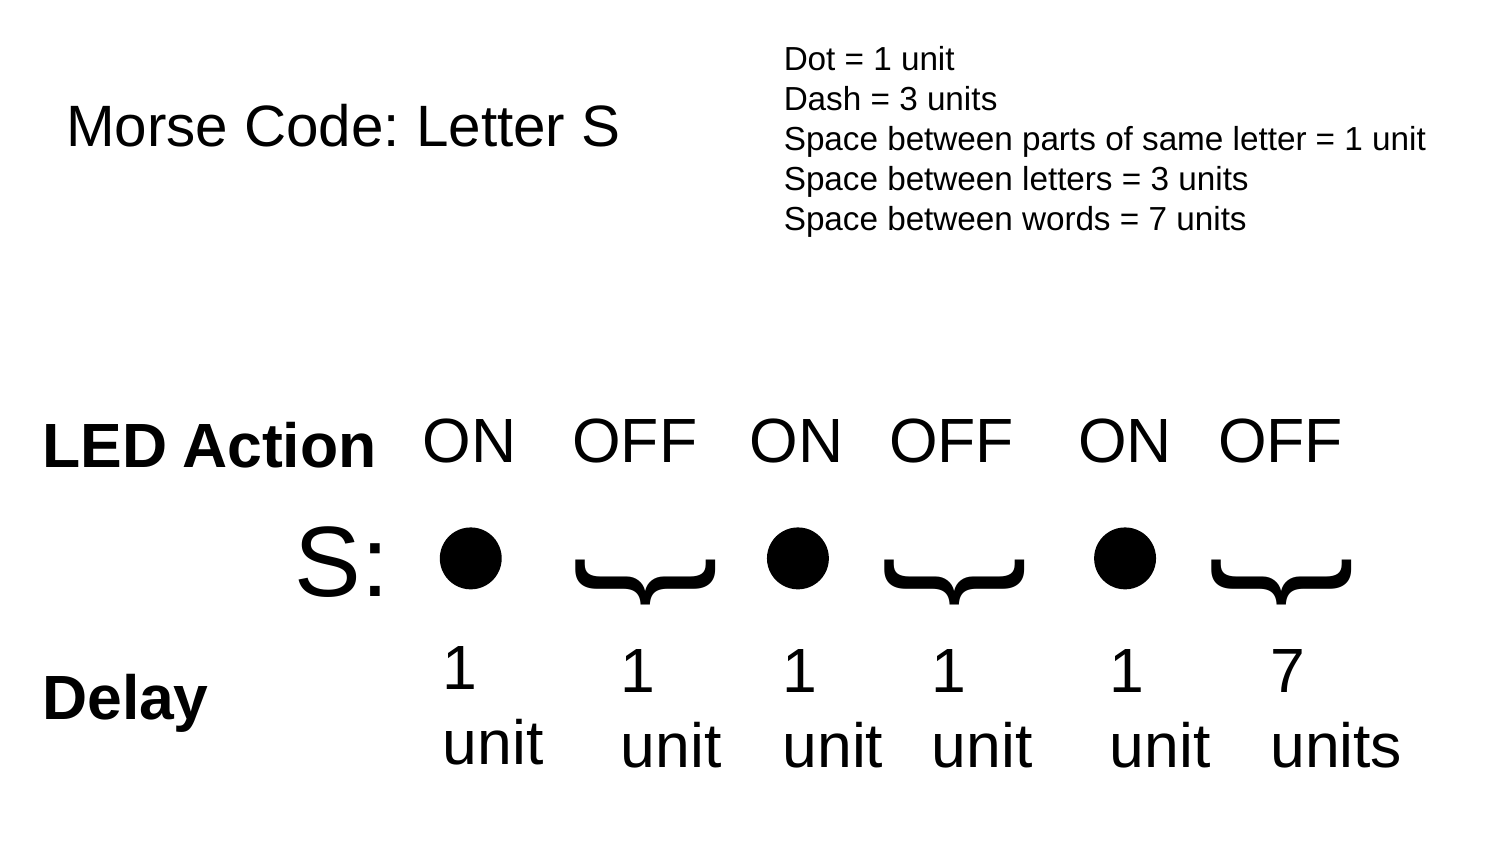

Dot = 1 unit
Dash = 3 units
Space between parts of same letter = 1 unit
Space between letters = 3 units
Space between words = 7 units
# Morse Code: Letter S
LED Action
OFF
OFF
OFF
ON
ON
ON
{
{
{
S:

Delay

1 unit
1 unit
1 unit
7
units
1 unit
1 unit